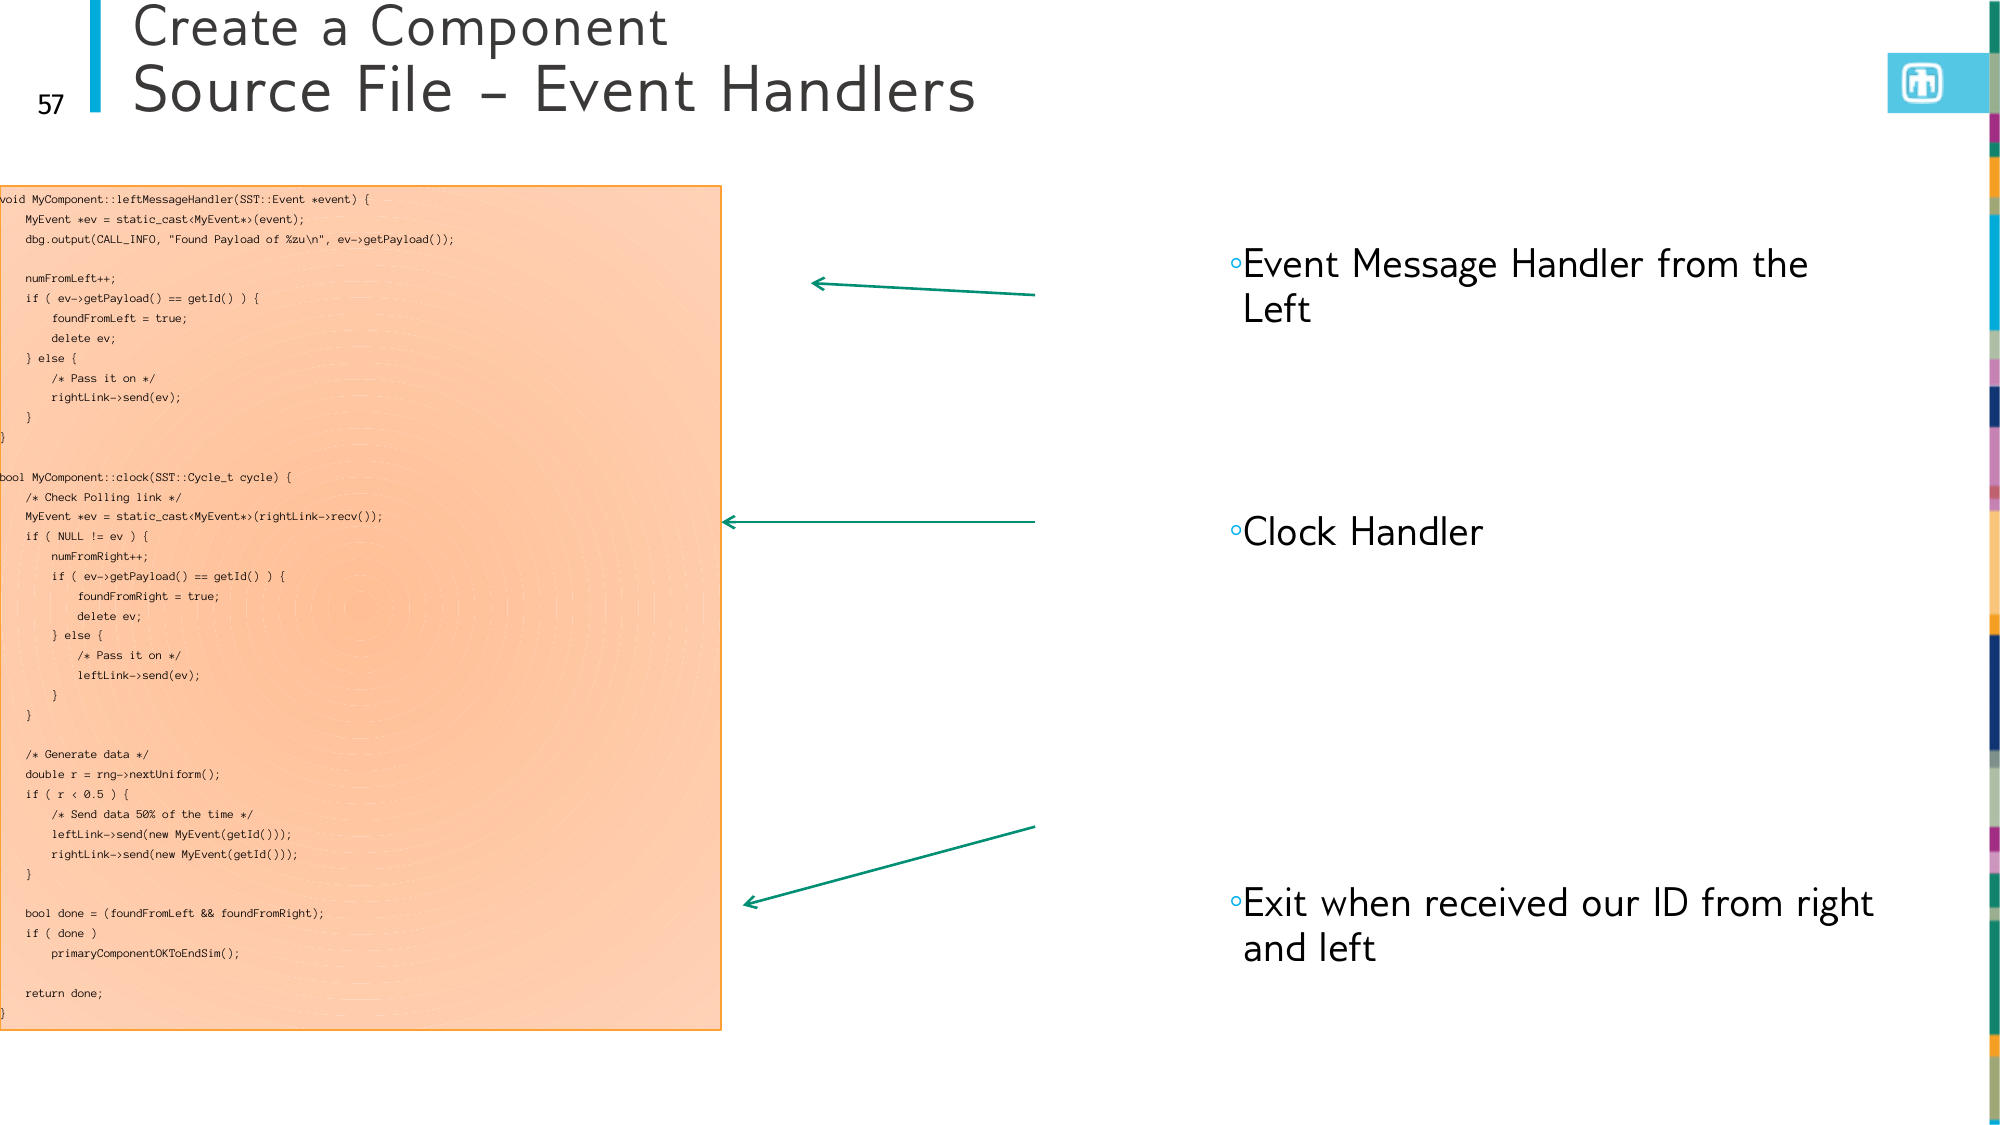

# Create a Component Source File – Event Handlers
57
void MyComponent::leftMessageHandler(SST::Event *event) {
    MyEvent *ev = static_cast<MyEvent*>(event);
    dbg.output(CALL_INFO, "Found Payload of %zu\n", ev->getPayload());

    numFromLeft++;
    if ( ev->getPayload() == getId() ) {
        foundFromLeft = true;
        delete ev;
    } else {
        /* Pass it on */
        rightLink->send(ev);
    }
}

bool MyComponent::clock(SST::Cycle_t cycle) {
    /* Check Polling link */
    MyEvent *ev = static_cast<MyEvent*>(rightLink->recv());
    if ( NULL != ev ) {
        numFromRight++;
        if ( ev->getPayload() == getId() ) {
            foundFromRight = true;
            delete ev;
        } else {
            /* Pass it on */
            leftLink->send(ev);
        }
    }

    /* Generate data */
    double r = rng->nextUniform();
    if ( r < 0.5 ) {
        /* Send data 50% of the time */
        leftLink->send(new MyEvent(getId()));
        rightLink->send(new MyEvent(getId()));
    }

    bool done = (foundFromLeft && foundFromRight);
    if ( done )
        primaryComponentOKToEndSim();

    return done;
}
Event Message Handler from the Left

Clock Handler

Exit when received our ID from right and left